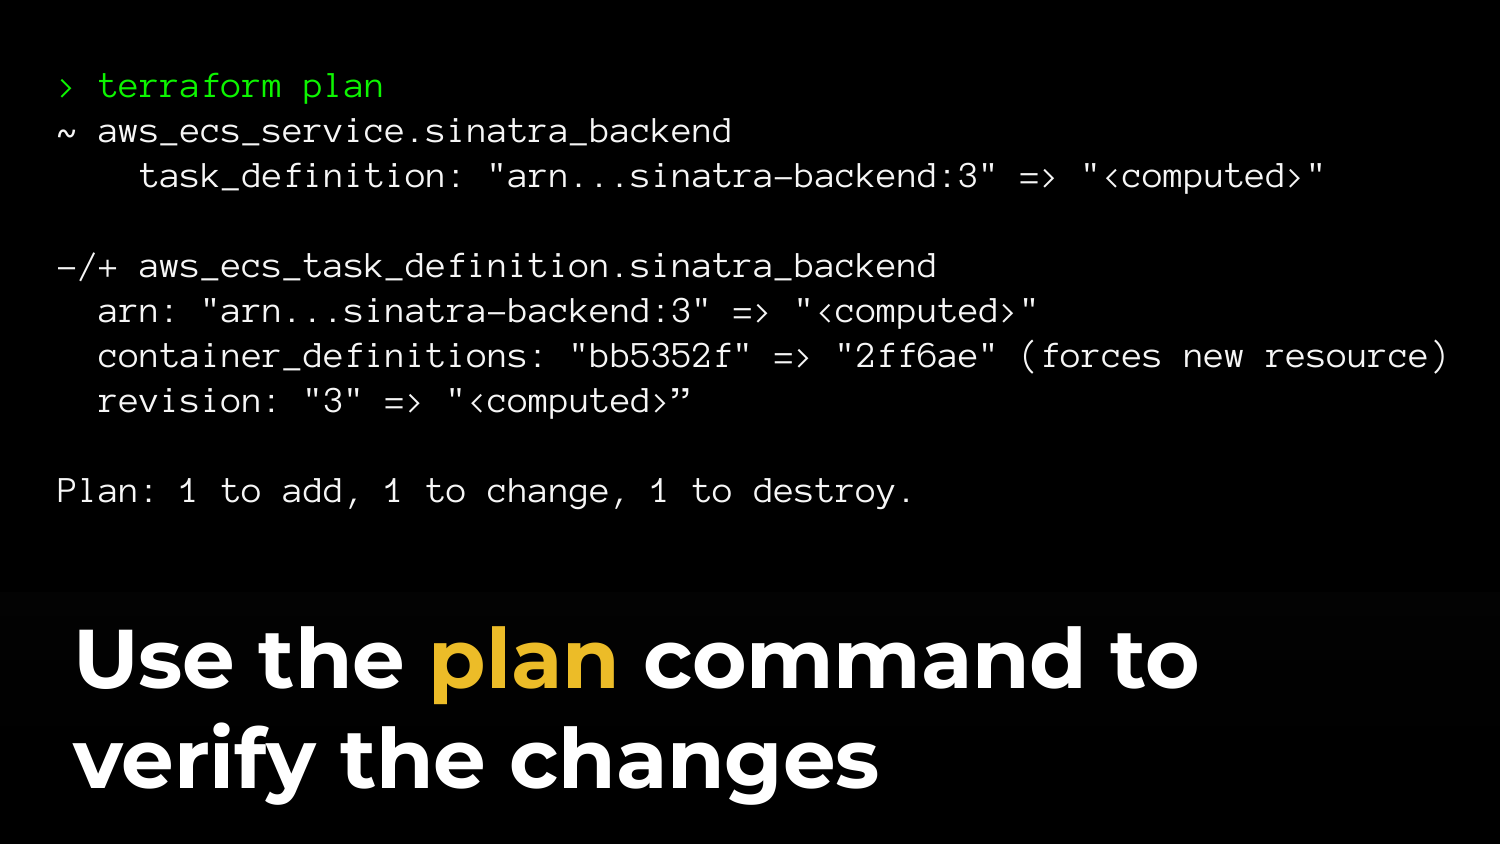

> terraform plan
~ aws_ecs_service.sinatra_backend
    task_definition: "arn...sinatra-backend:3" => "<computed>"

-/+ aws_ecs_task_definition.sinatra_backend
  arn: "arn...sinatra-backend:3" => "<computed>"
  container_definitions: "bb5352f" => "2ff6ae" (forces new resource)
  revision: "3" => "<computed>”

Plan: 1 to add, 1 to change, 1 to destroy.
Use the plan command to verify the changes